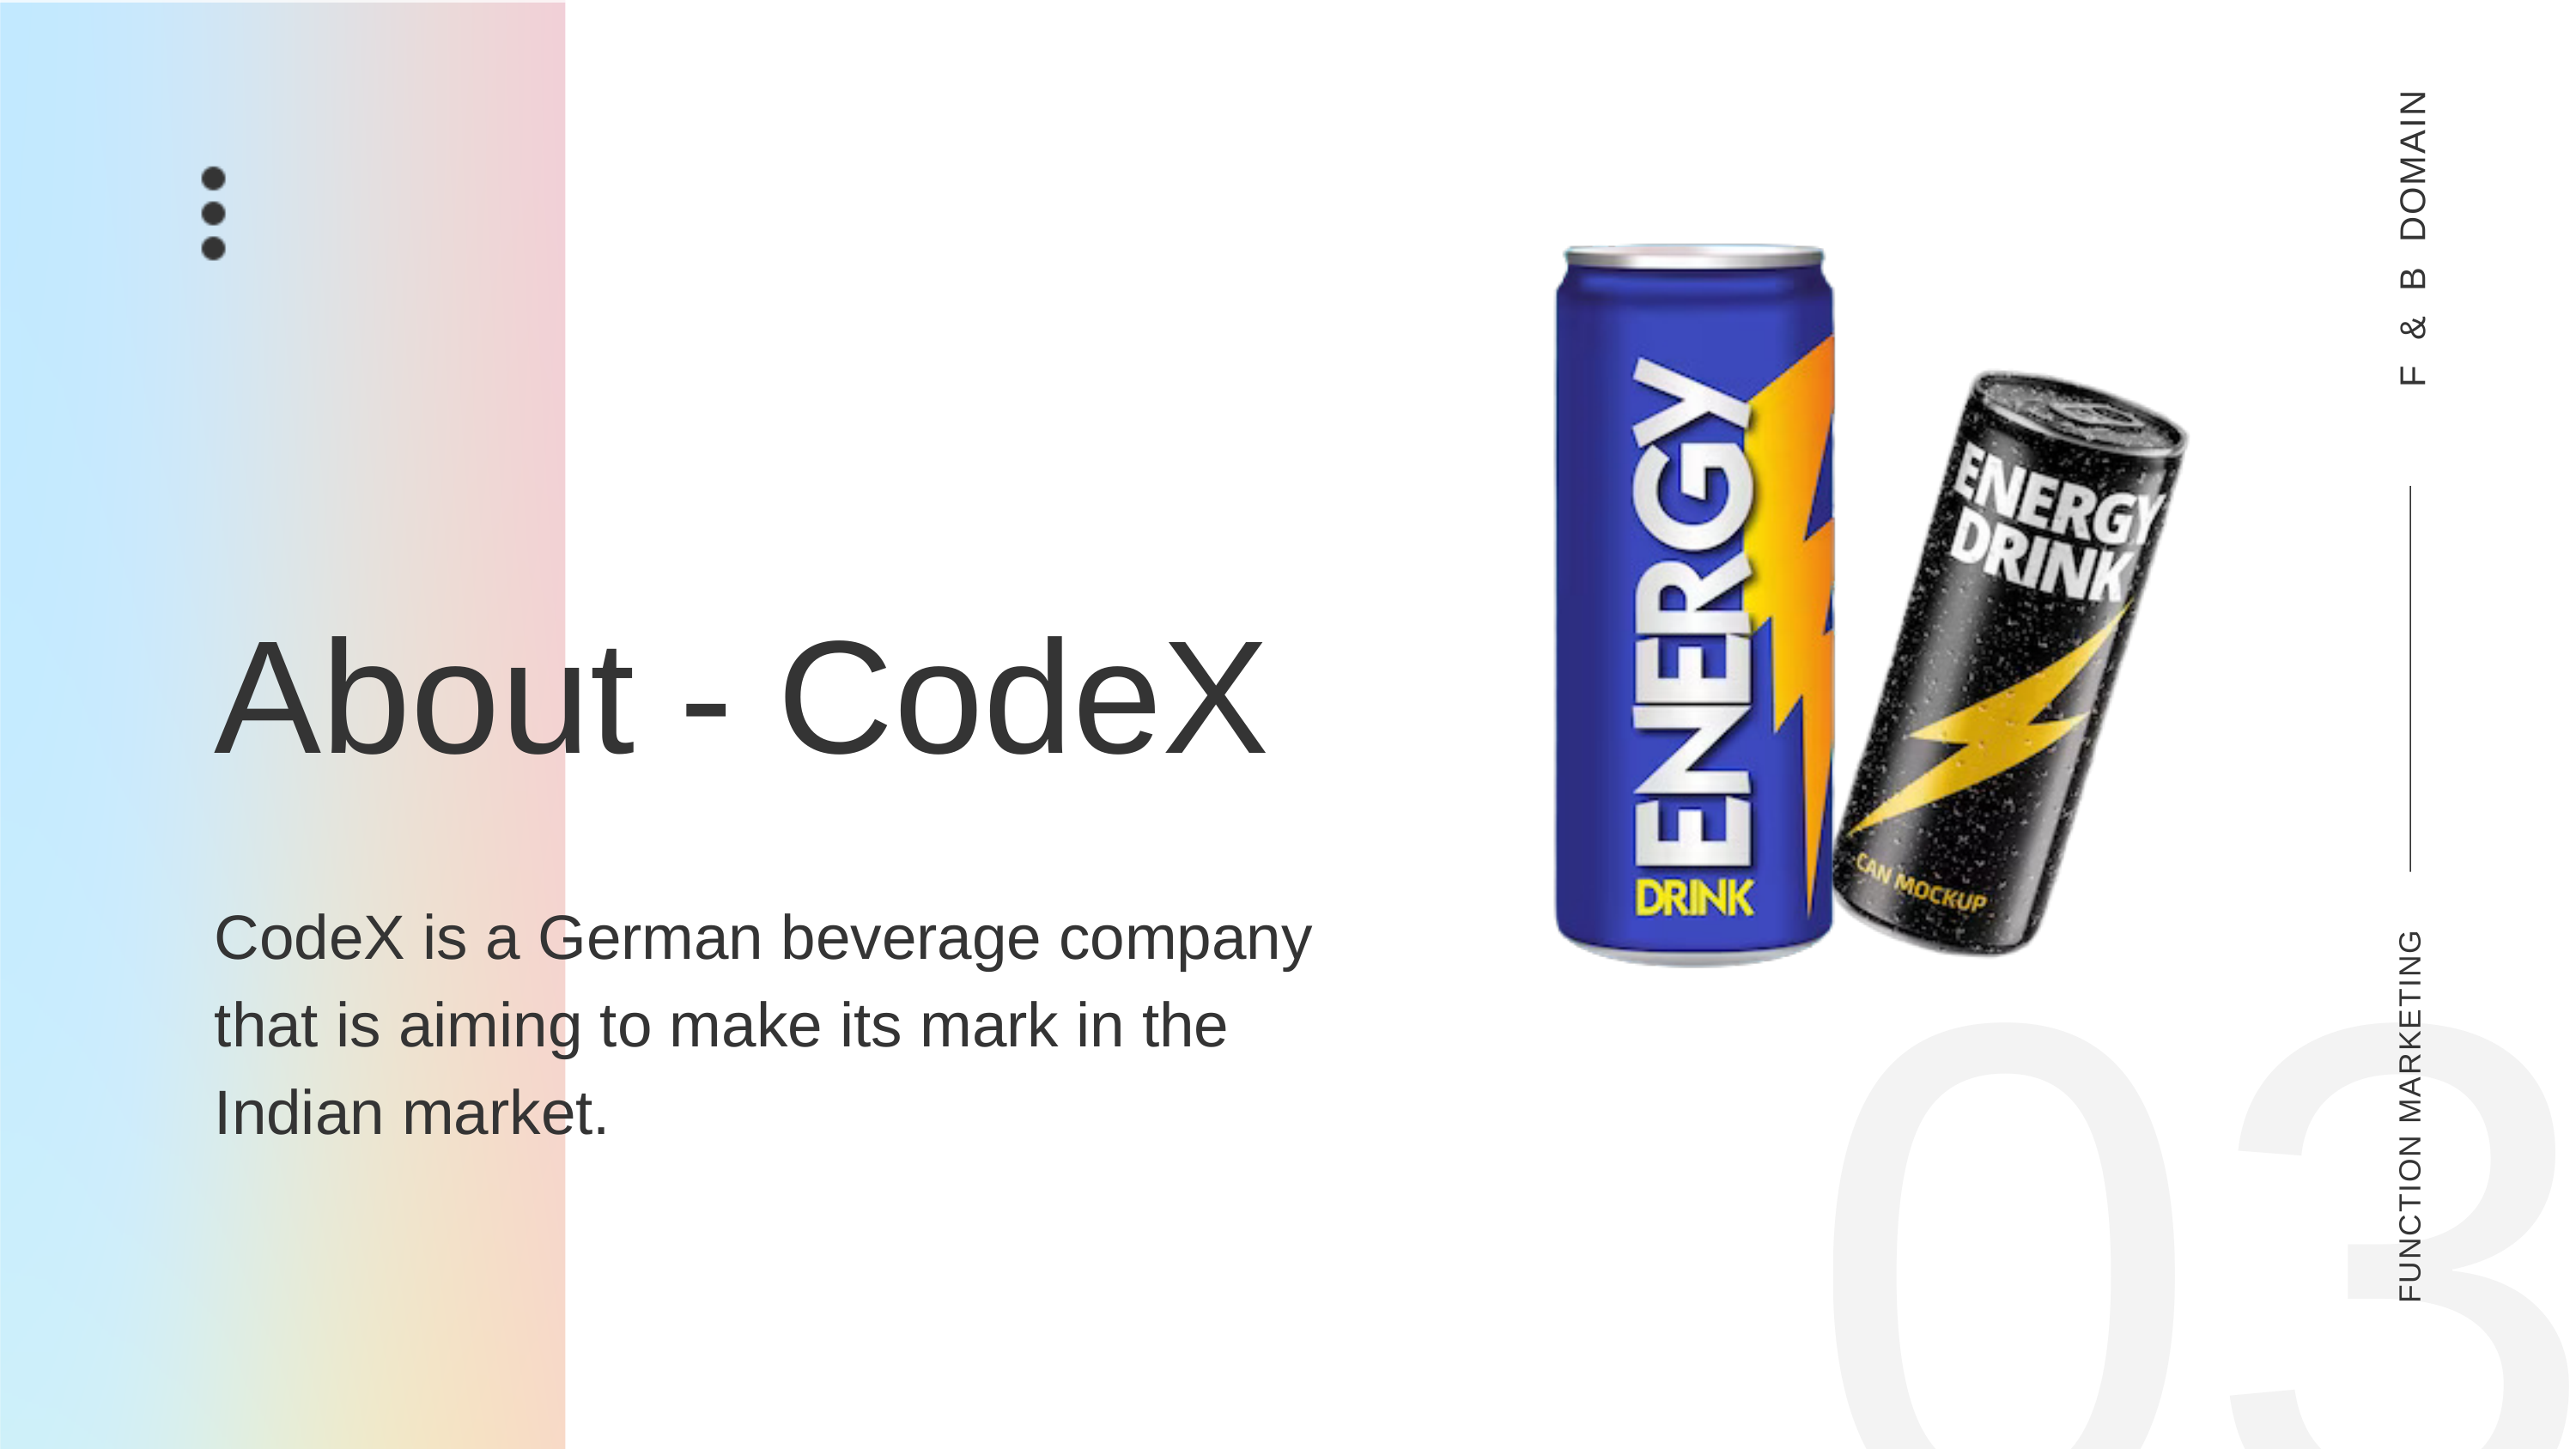

F  &  B  DOMAIN

About - CodeX
CodeX is a German beverage company that is aiming to make its mark in the Indian market.

03
FUNCTION MARKETING